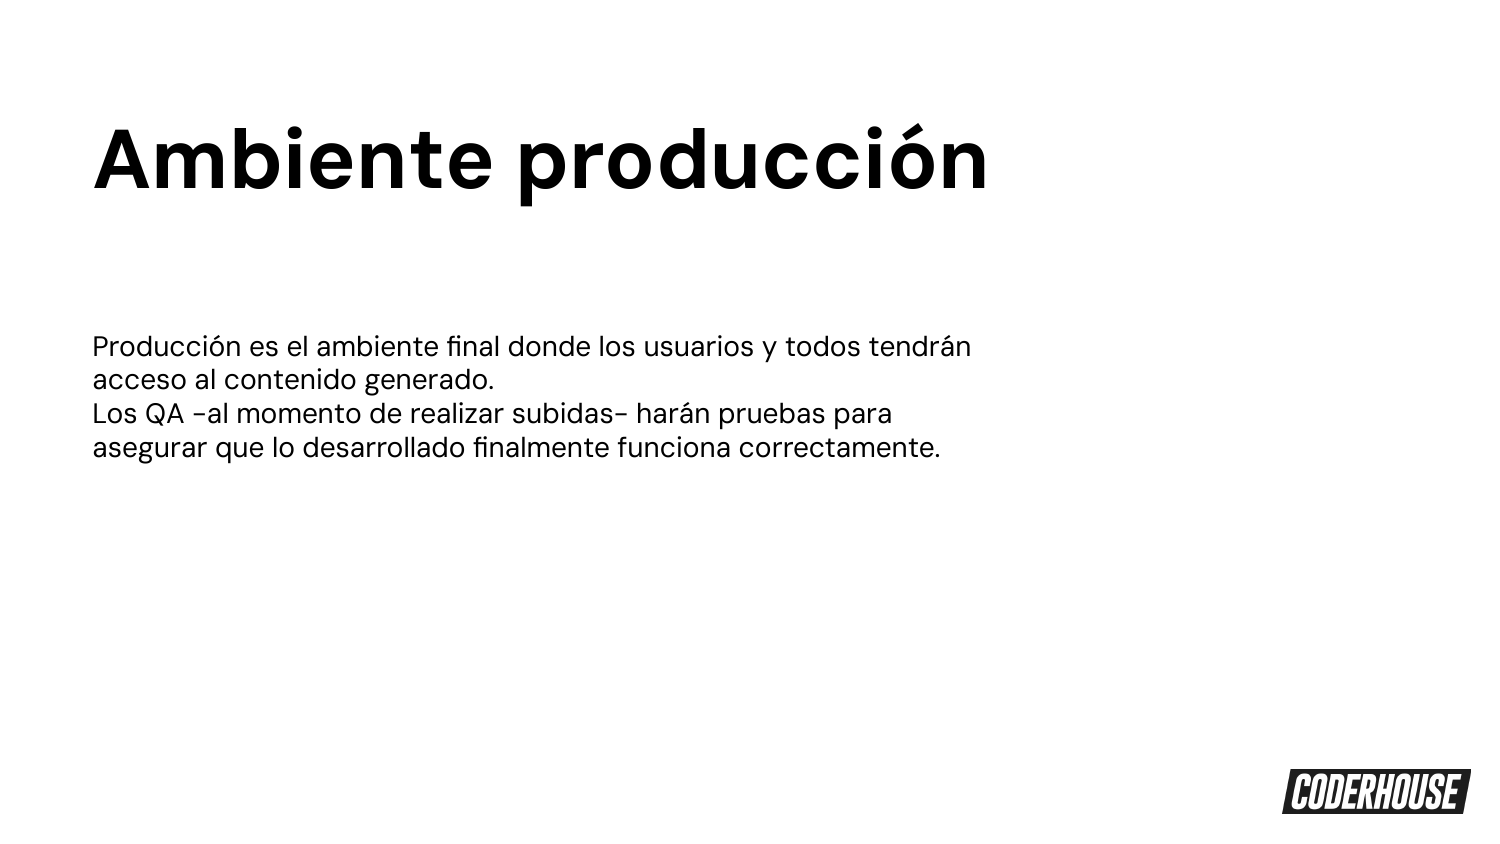

Ambiente producción
Producción es el ambiente final donde los usuarios y todos tendrán acceso al contenido generado.
Los QA -al momento de realizar subidas- harán pruebas para asegurar que lo desarrollado finalmente funciona correctamente.